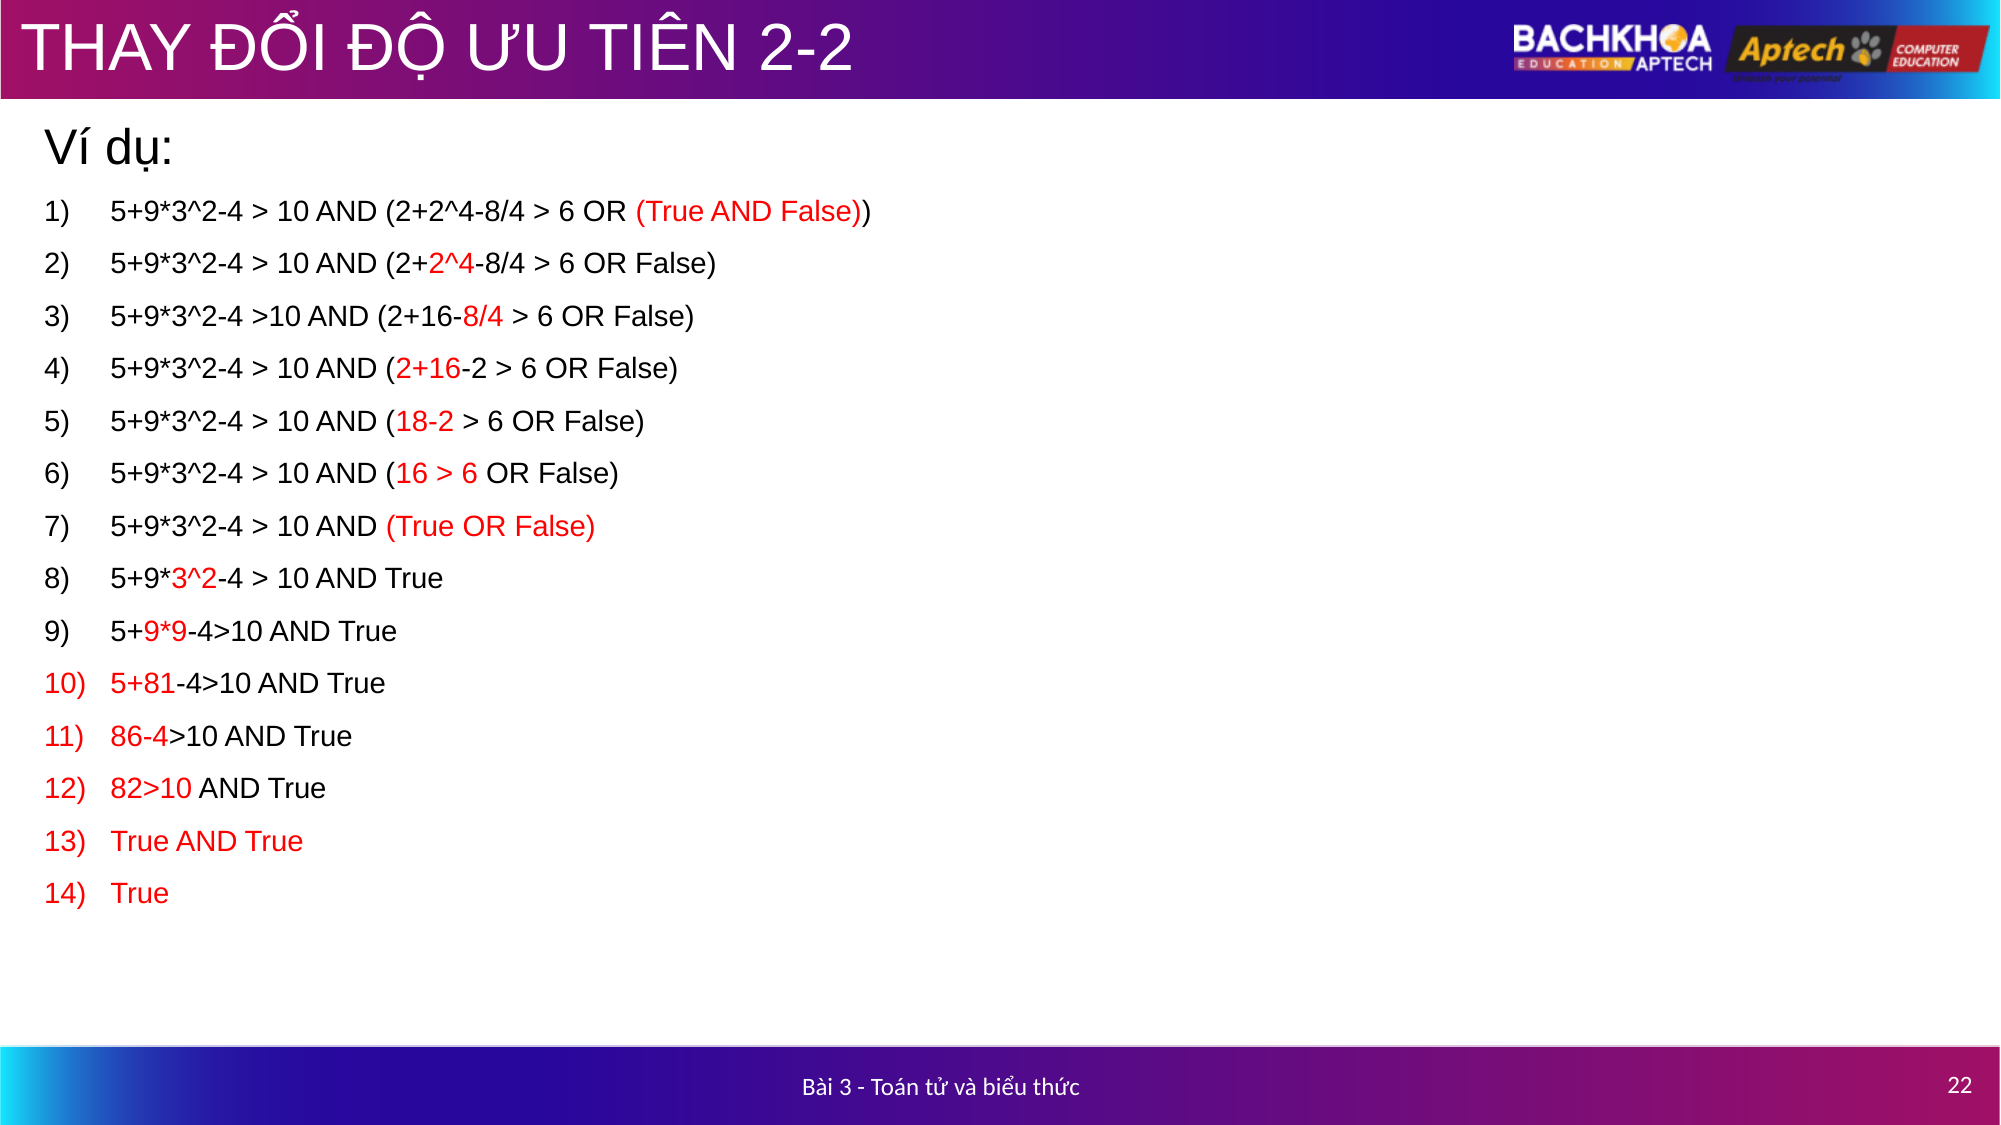

# THAY ĐỔI ĐỘ ƯU TIÊN 2-2
Ví dụ:
5+9*3^2-4 > 10 AND (2+2^4-8/4 > 6 OR (True AND False))
5+9*3^2-4 > 10 AND (2+2^4-8/4 > 6 OR False)
5+9*3^2-4 >10 AND (2+16-8/4 > 6 OR False)
5+9*3^2-4 > 10 AND (2+16-2 > 6 OR False)
5+9*3^2-4 > 10 AND (18-2 > 6 OR False)
5+9*3^2-4 > 10 AND (16 > 6 OR False)
5+9*3^2-4 > 10 AND (True OR False)
5+9*3^2-4 > 10 AND True
5+9*9-4>10 AND True
5+81-4>10 AND True
86-4>10 AND True
82>10 AND True
True AND True
True
22
Bài 3 - Toán tử và biểu thức